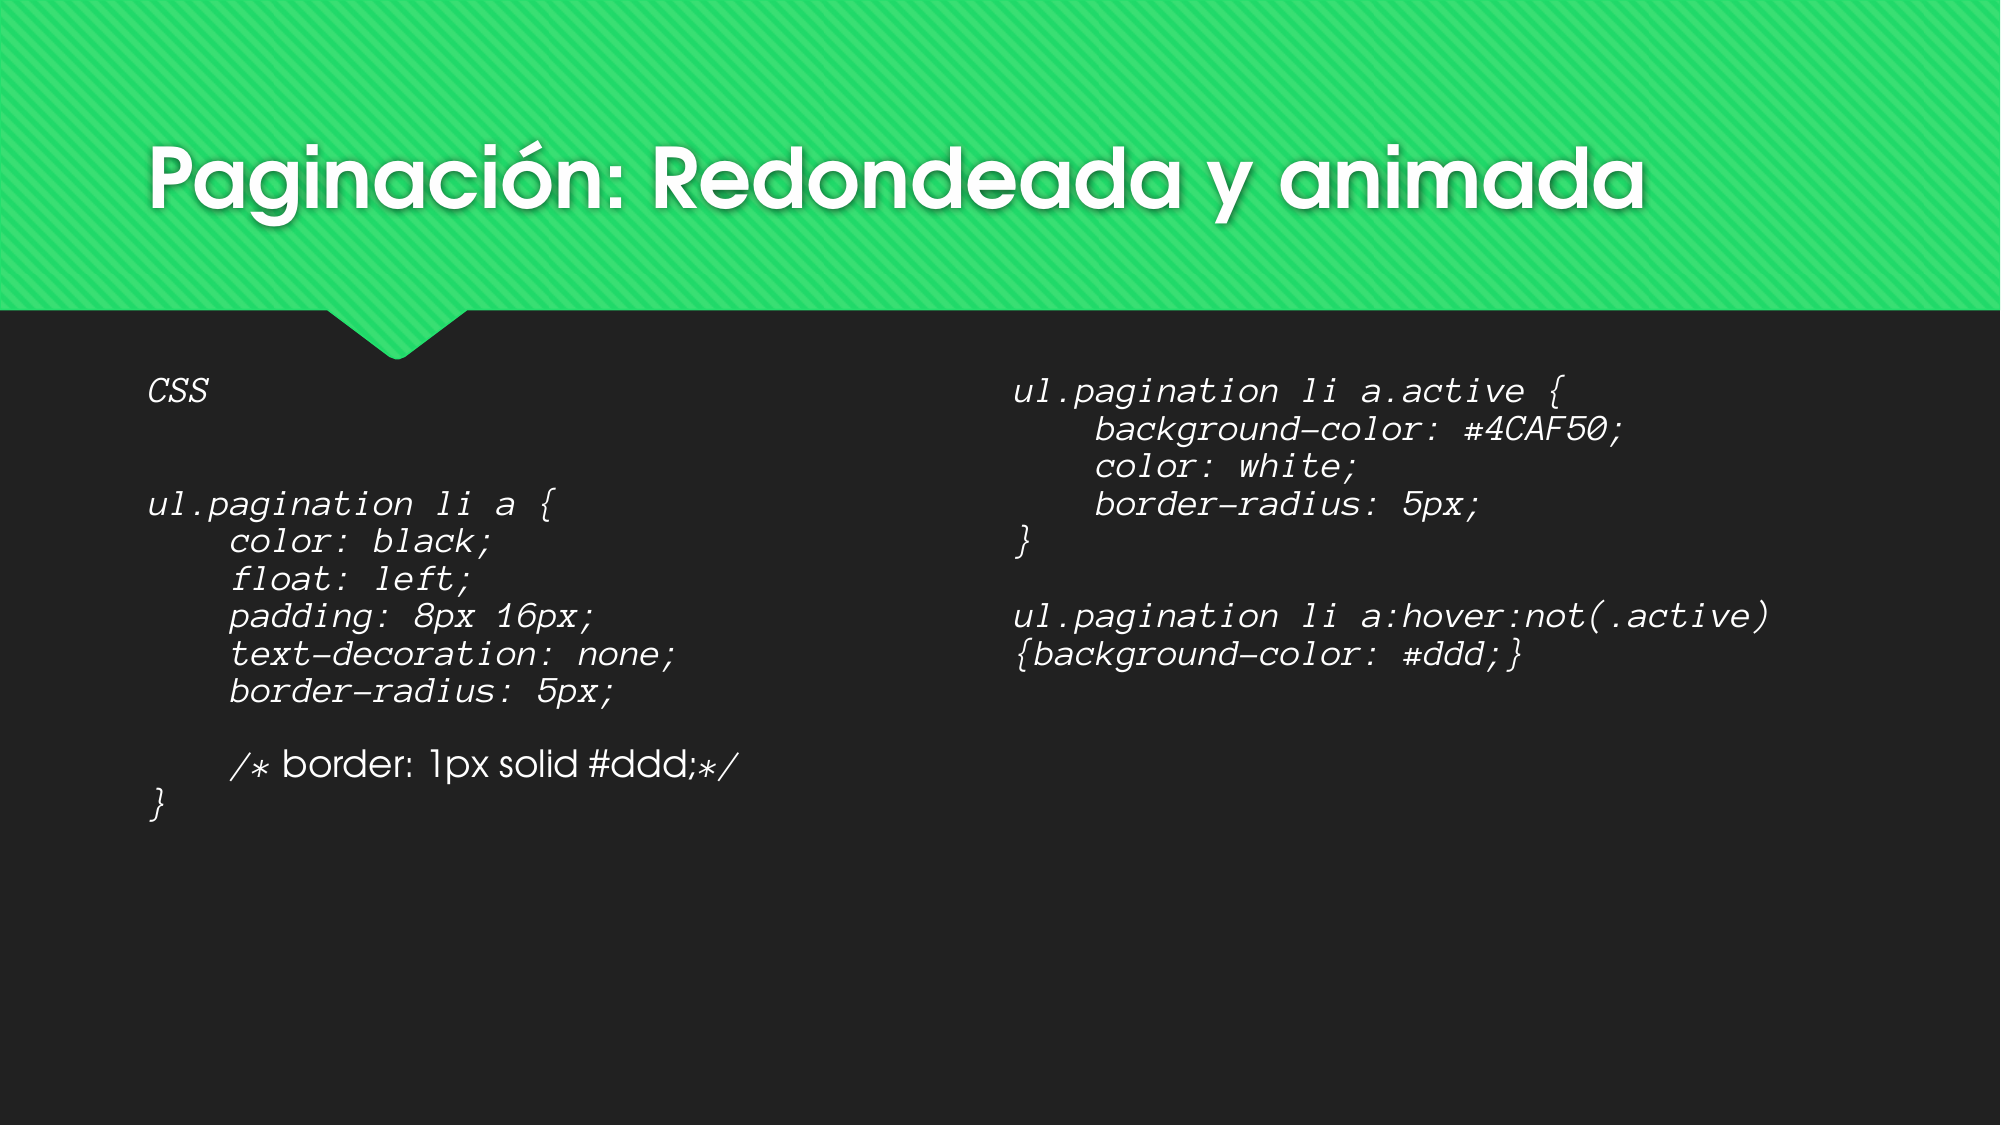

# Paginación: Redondeada y animada
| CSS ul.pagination li a { color: black; float: left; padding: 8px 16px; text-decoration: none; border-radius: 5px; /\* border: 1px solid #ddd;\*/ } | ul.pagination li a.active { background-color: #4CAF50; color: white; border-radius: 5px; } ul.pagination li a:hover:not(.active) {background-color: #ddd;} |
| --- | --- |